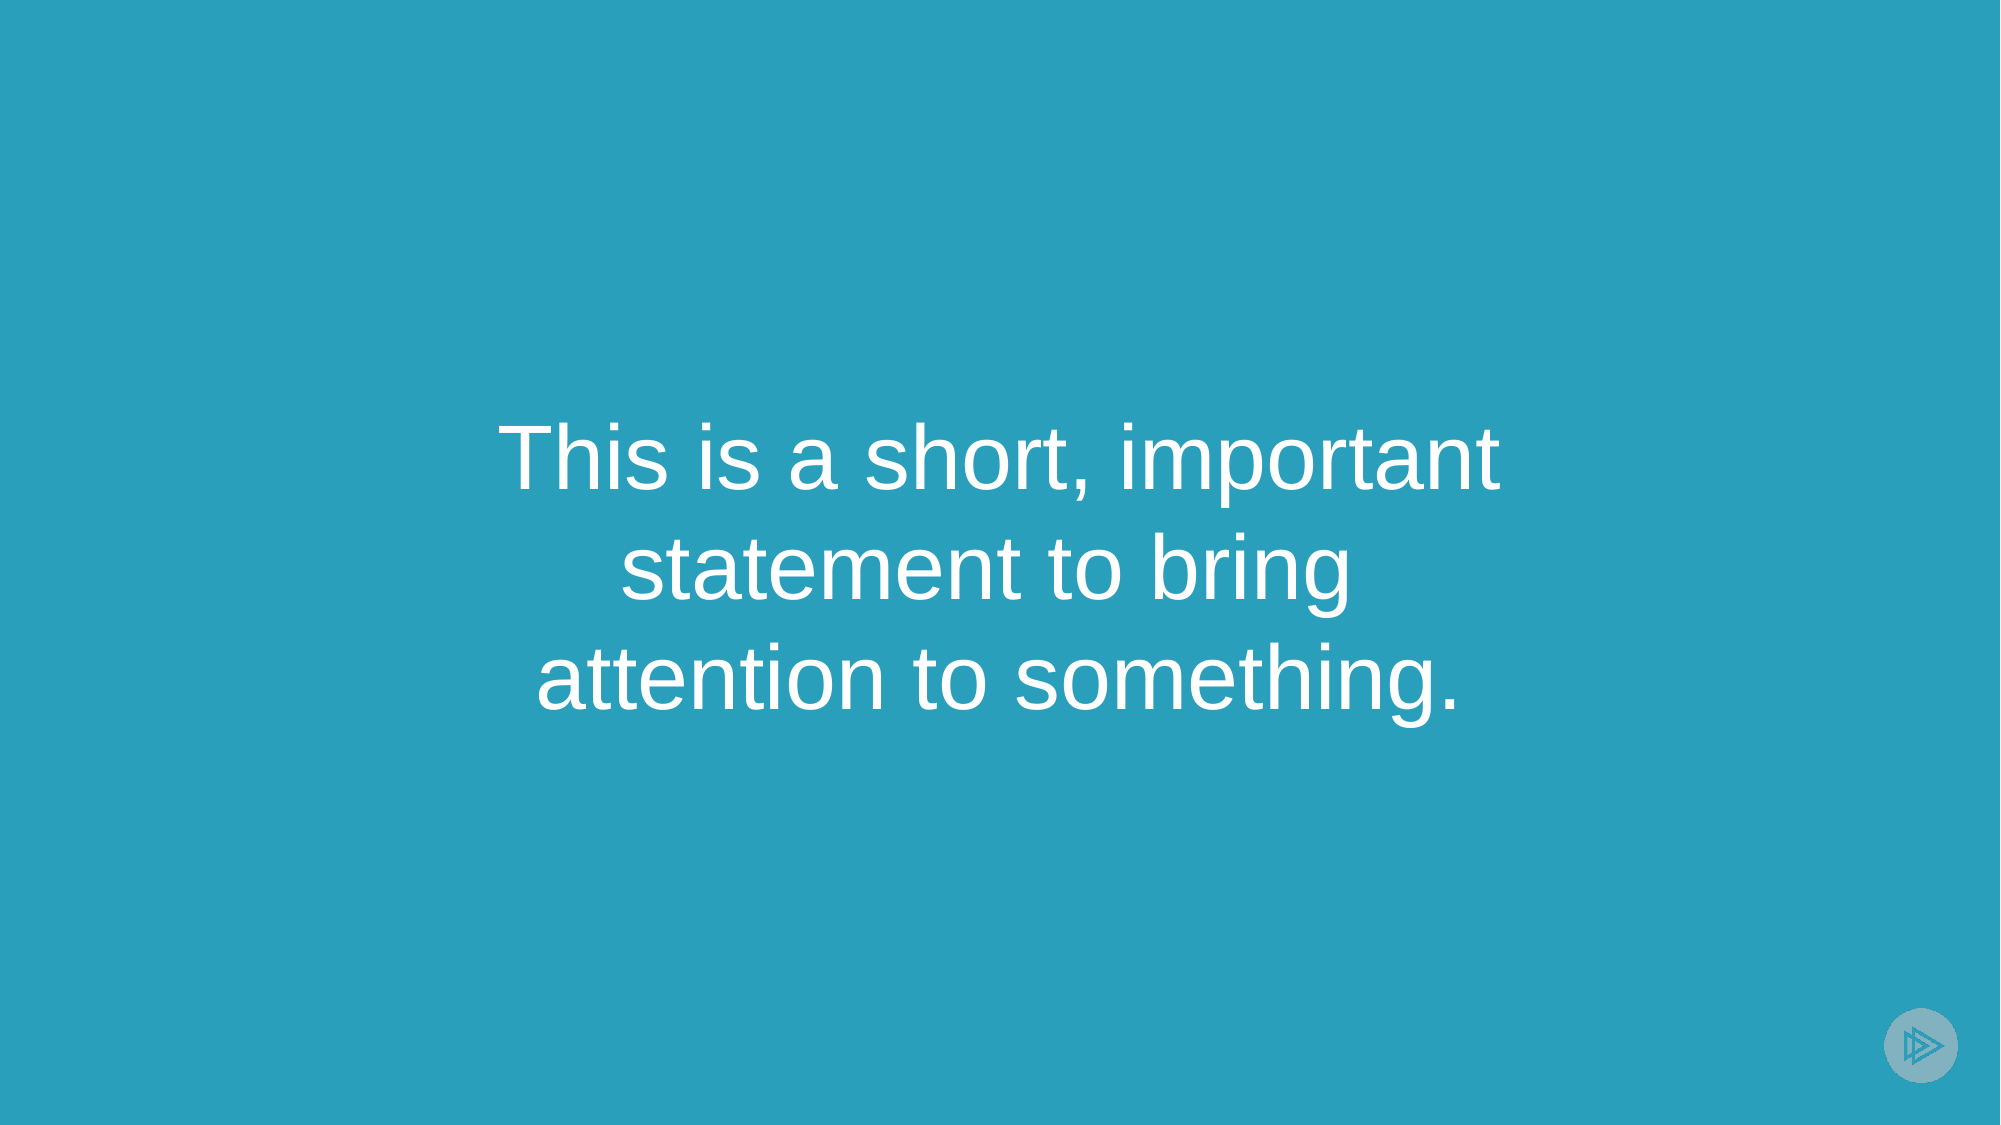

# This is a short, important statement to bring attention to something.